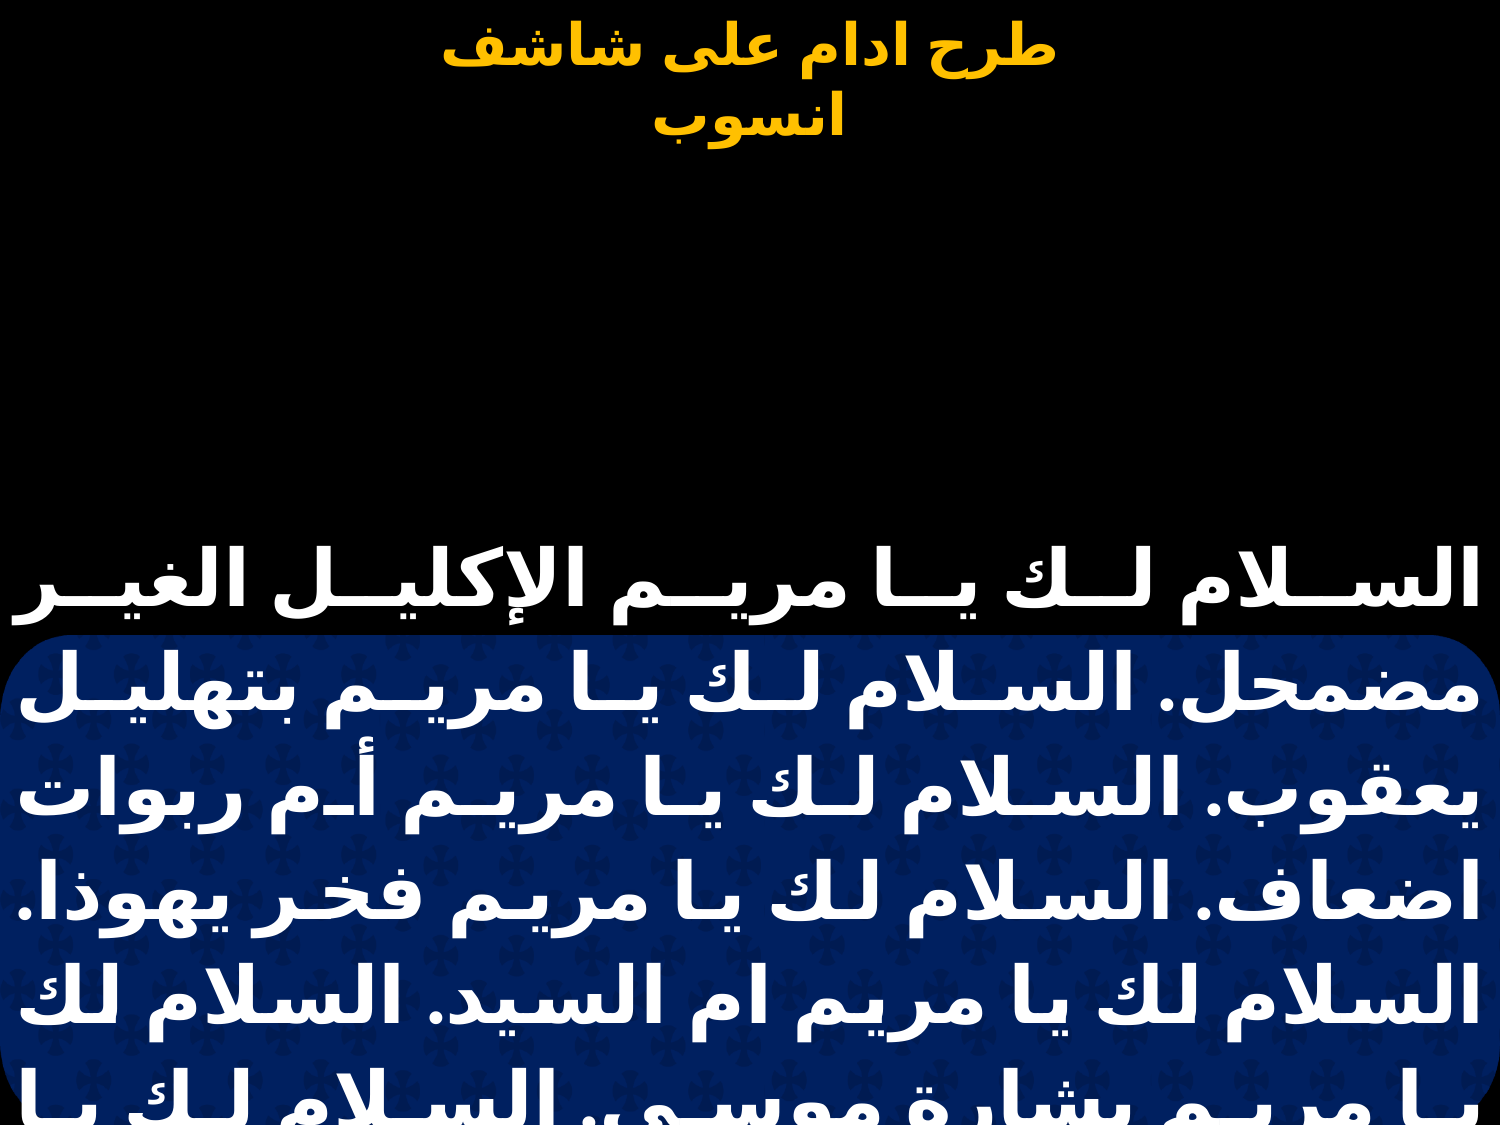

#
السلام لك يا مريم الإكليل الغير مضمحل. السلام لك يا مريم بتهليل يعقوب. السلام لك يا مريم أم ربوات اضعاف. السلام لك يا مريم فخر يهوذا. السلام لك يا مريم ام السيد. السلام لك يا مريم بشارة موسي. السلام لك يا مريم أم الملك.